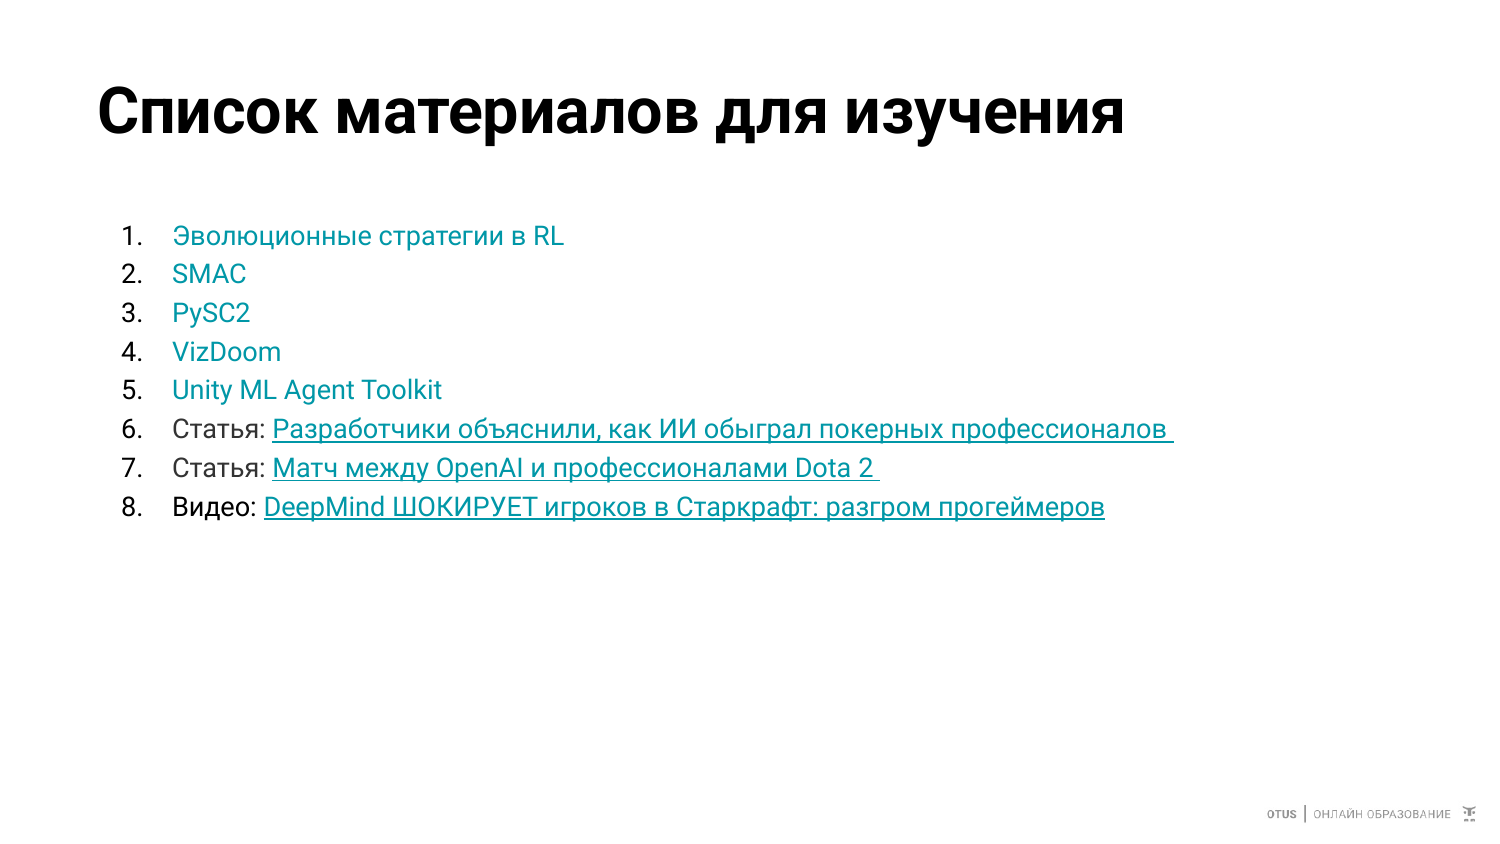

# Список материалов для изучения
Эволюционные стратегии в RL
SMAC
PySC2
VizDoom
Unity ML Agent Toolkit
Статья: Разработчики объяснили, как ИИ обыграл покерных профессионалов
Статья: Матч между OpenAI и профессионалами Dota 2
Видео: DeepMind ШОКИРУЕТ игроков в Старкрафт: разгром прогеймеров